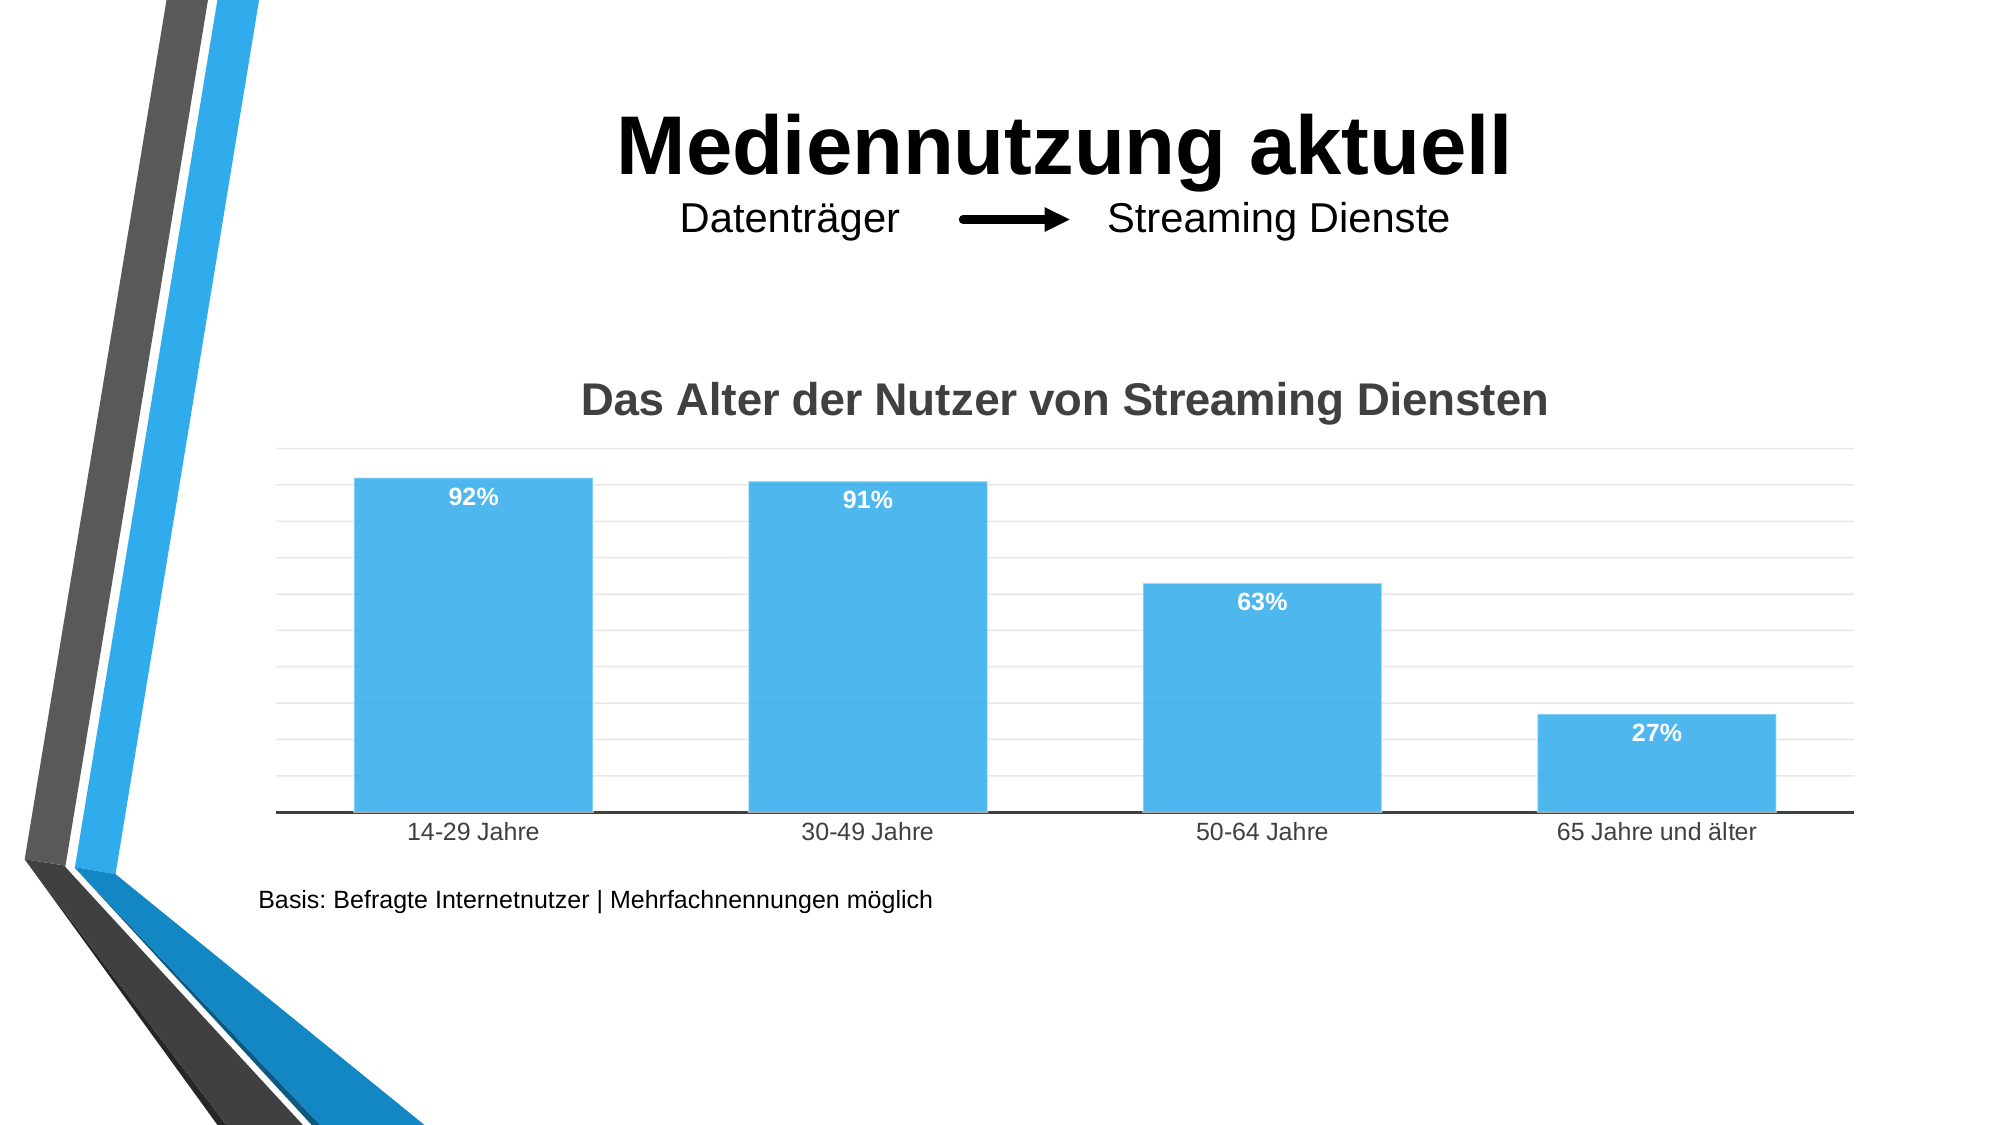

# Mediennutzung aktuell Datenträger                  Streaming Dienste

### Chart: Das Alter der Nutzer von Streaming Diensten

| Category | Datenreihe 1 |
|---|---|
| 14-29 Jahre | 0.92 |
| 30-49 Jahre | 0.91 |
| 50-64 Jahre | 0.6300000000000001 |
| 65 Jahre und älter | 0.27 |
Basis: Befragte Internetnutzer | Mehrfachnennungen möglich